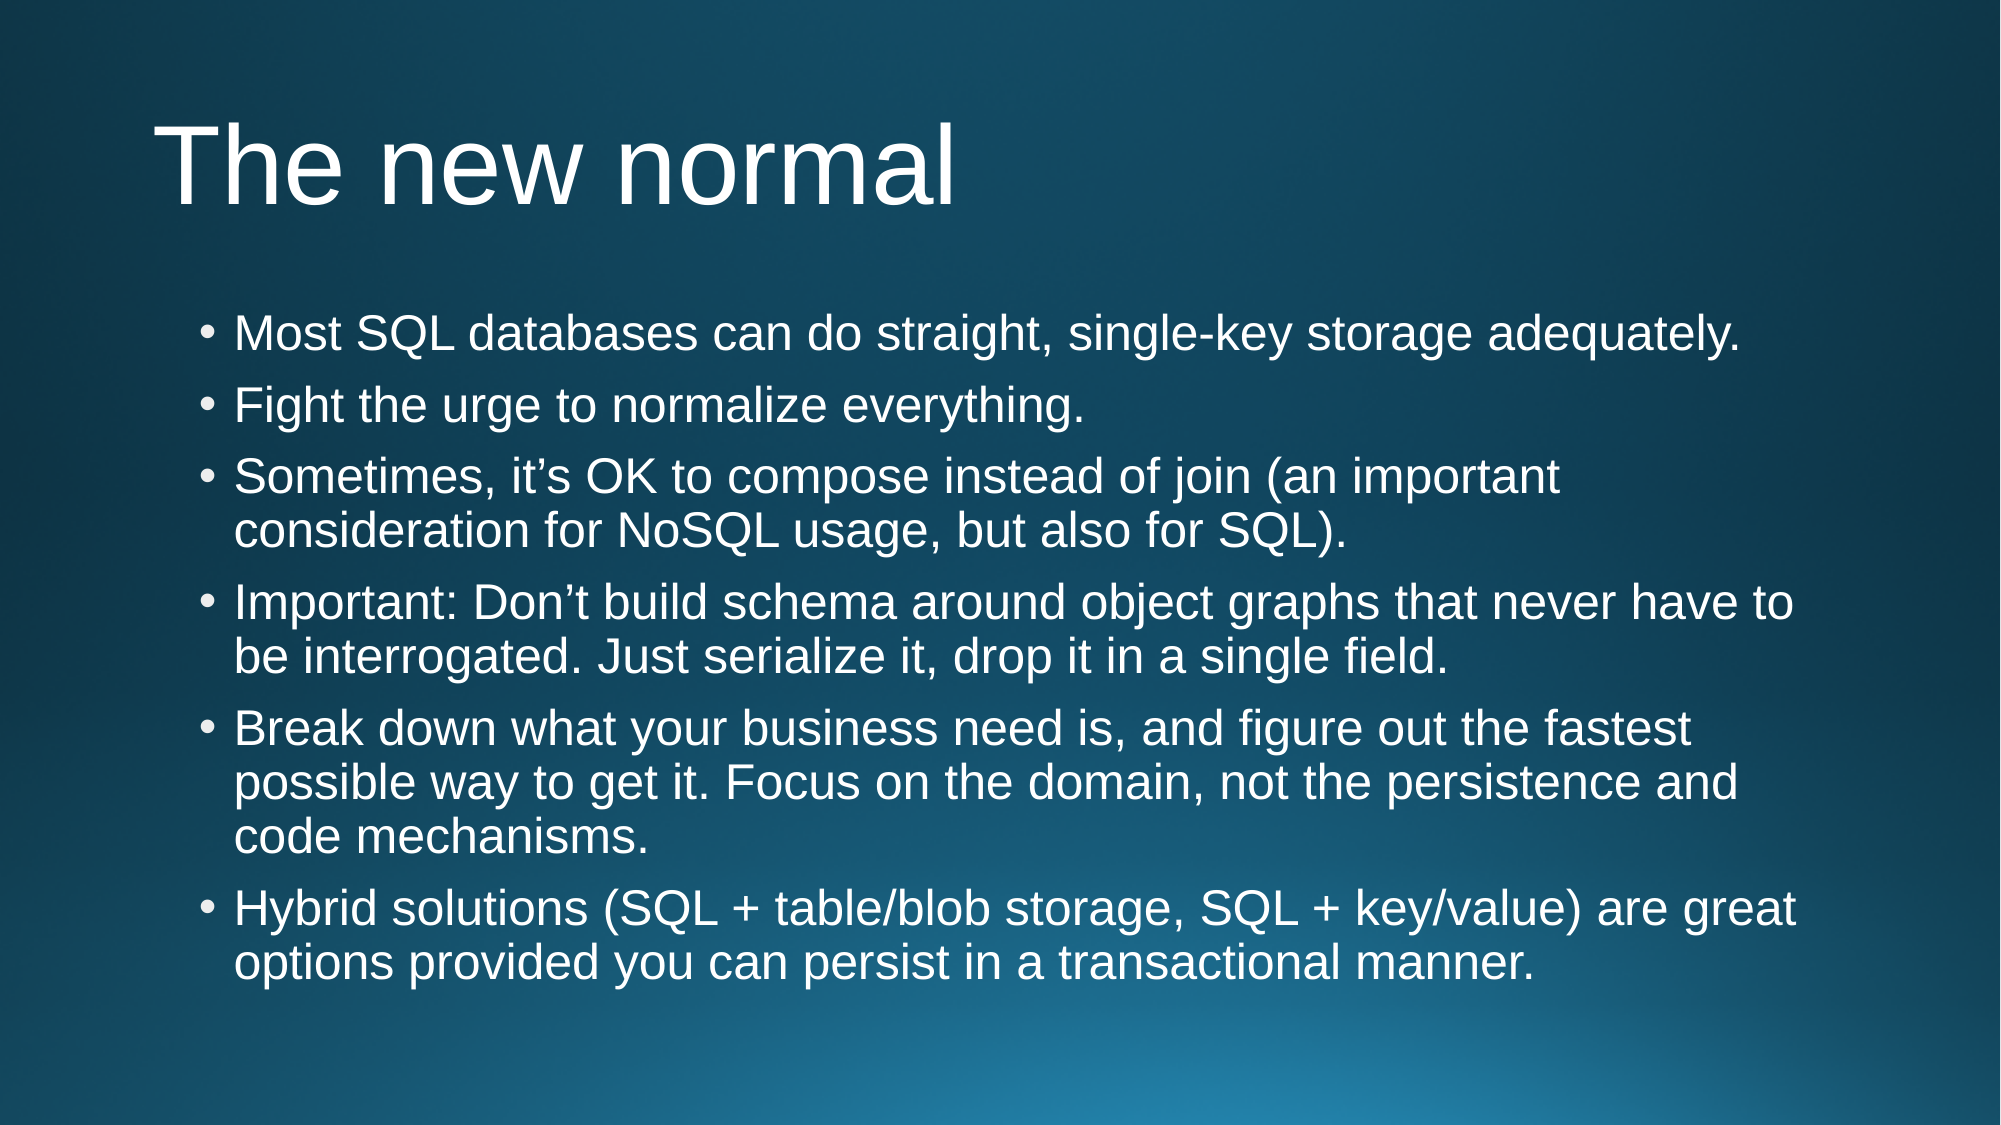

# The new normal
Most SQL databases can do straight, single-key storage adequately.
Fight the urge to normalize everything.
Sometimes, it’s OK to compose instead of join (an important consideration for NoSQL usage, but also for SQL).
Important: Don’t build schema around object graphs that never have to be interrogated. Just serialize it, drop it in a single field.
Break down what your business need is, and figure out the fastest possible way to get it. Focus on the domain, not the persistence and code mechanisms.
Hybrid solutions (SQL + table/blob storage, SQL + key/value) are great options provided you can persist in a transactional manner.